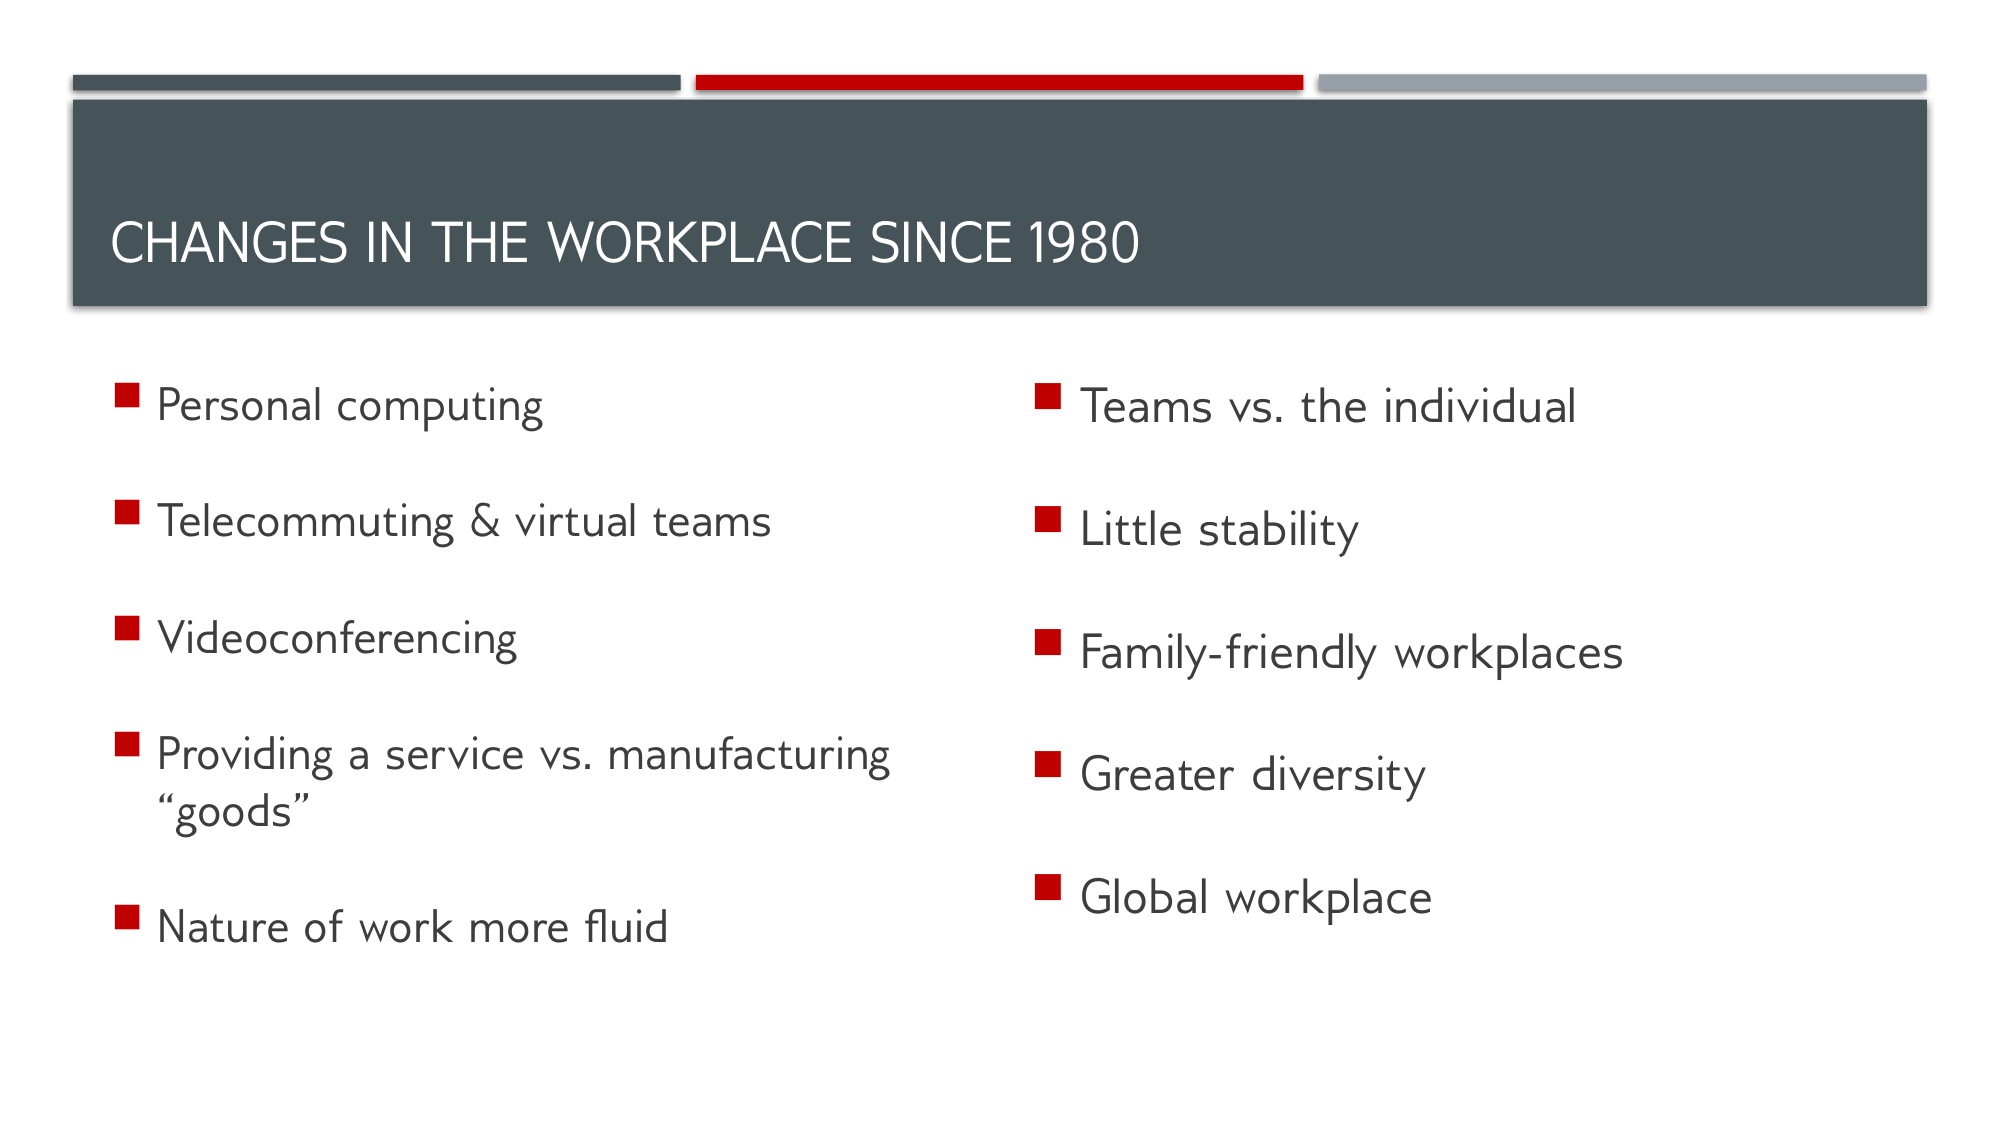

# Changes in the Workplace Since 1980
Personal computing
Telecommuting & virtual teams
Videoconferencing
Providing a service vs. manufacturing “goods”
Nature of work more fluid
Teams vs. the individual
Little stability
Family-friendly workplaces
Greater diversity
Global workplace